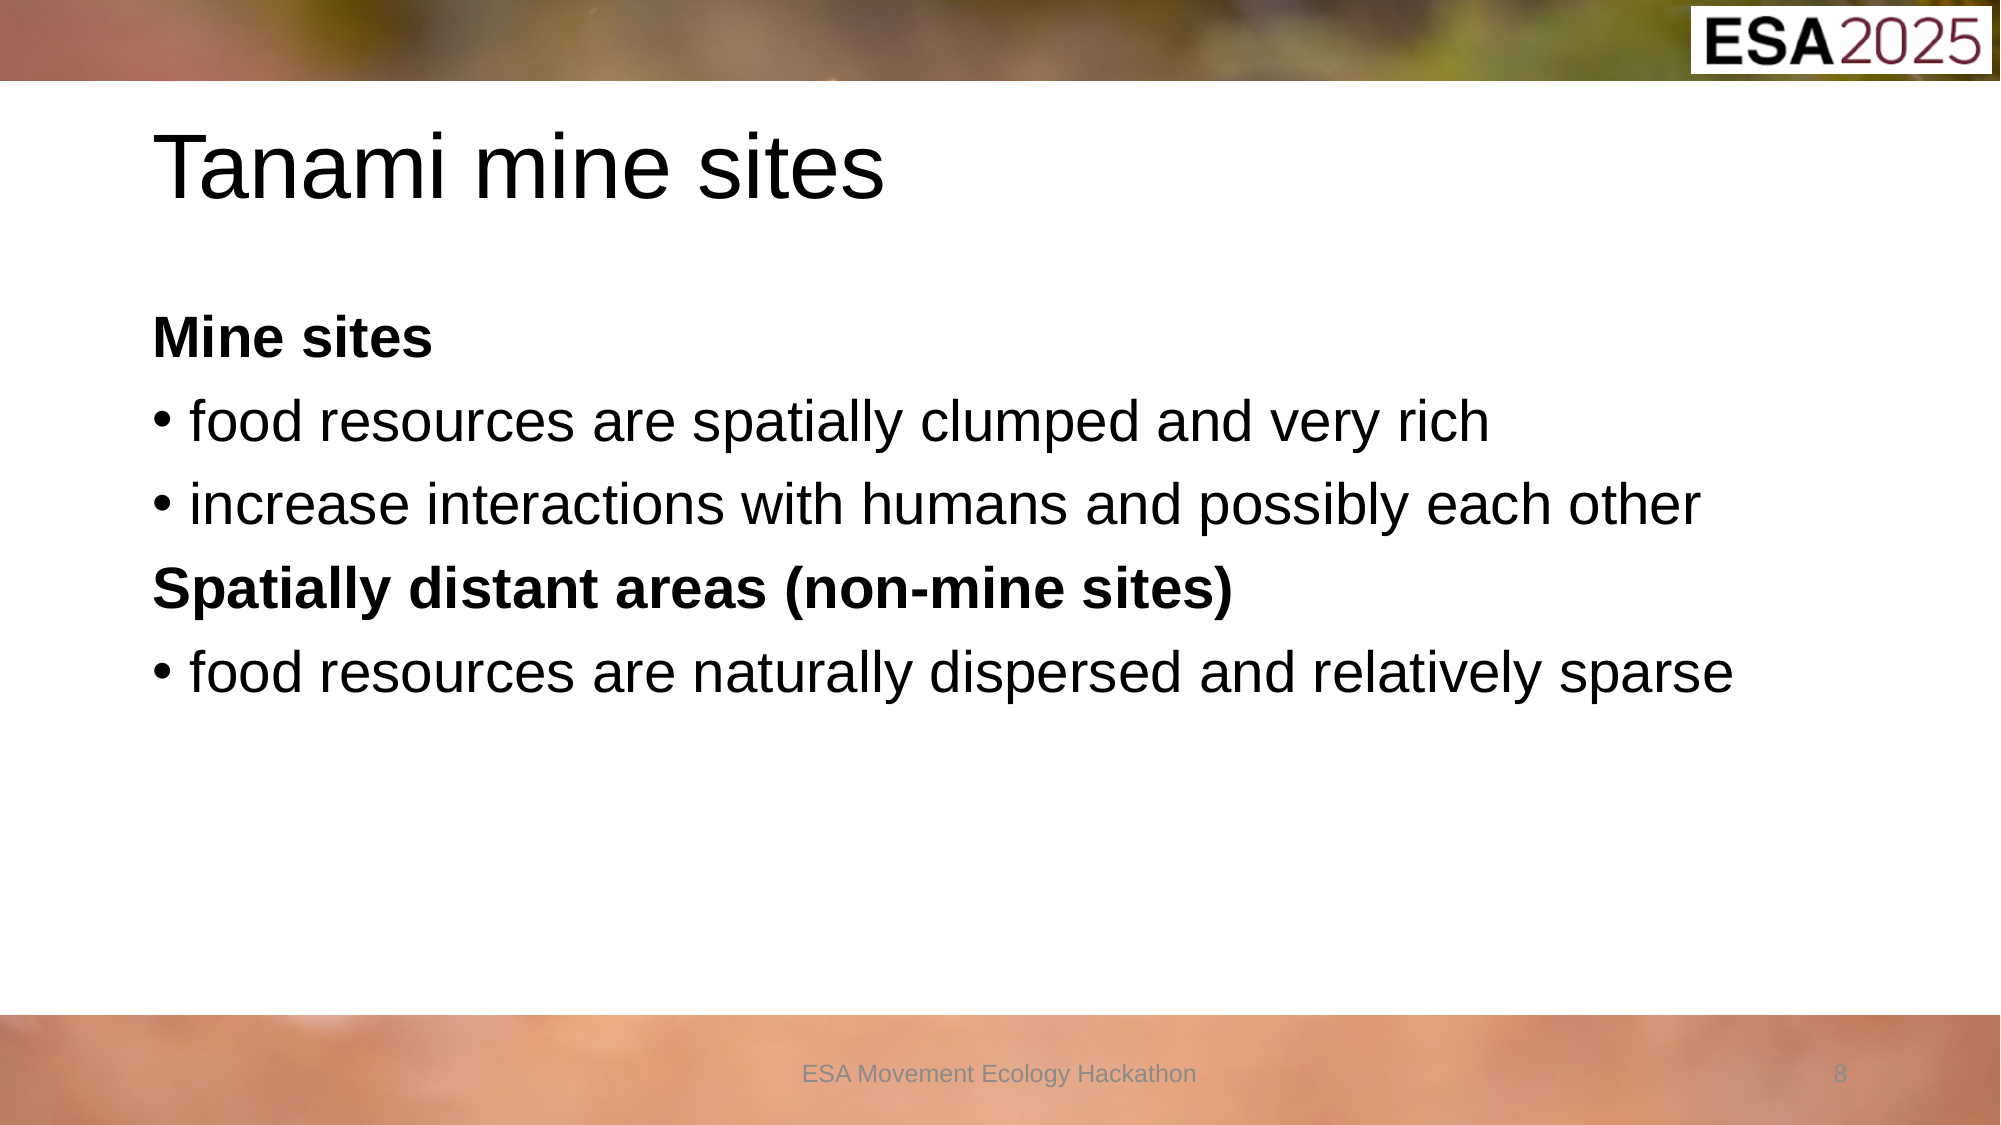

# Tanami mine sites
Mine sites
food resources are spatially clumped and very rich
increase interactions with humans and possibly each other
Spatially distant areas (non-mine sites)
food resources are naturally dispersed and relatively sparse

ESA Movement Ecology Hackathon
8